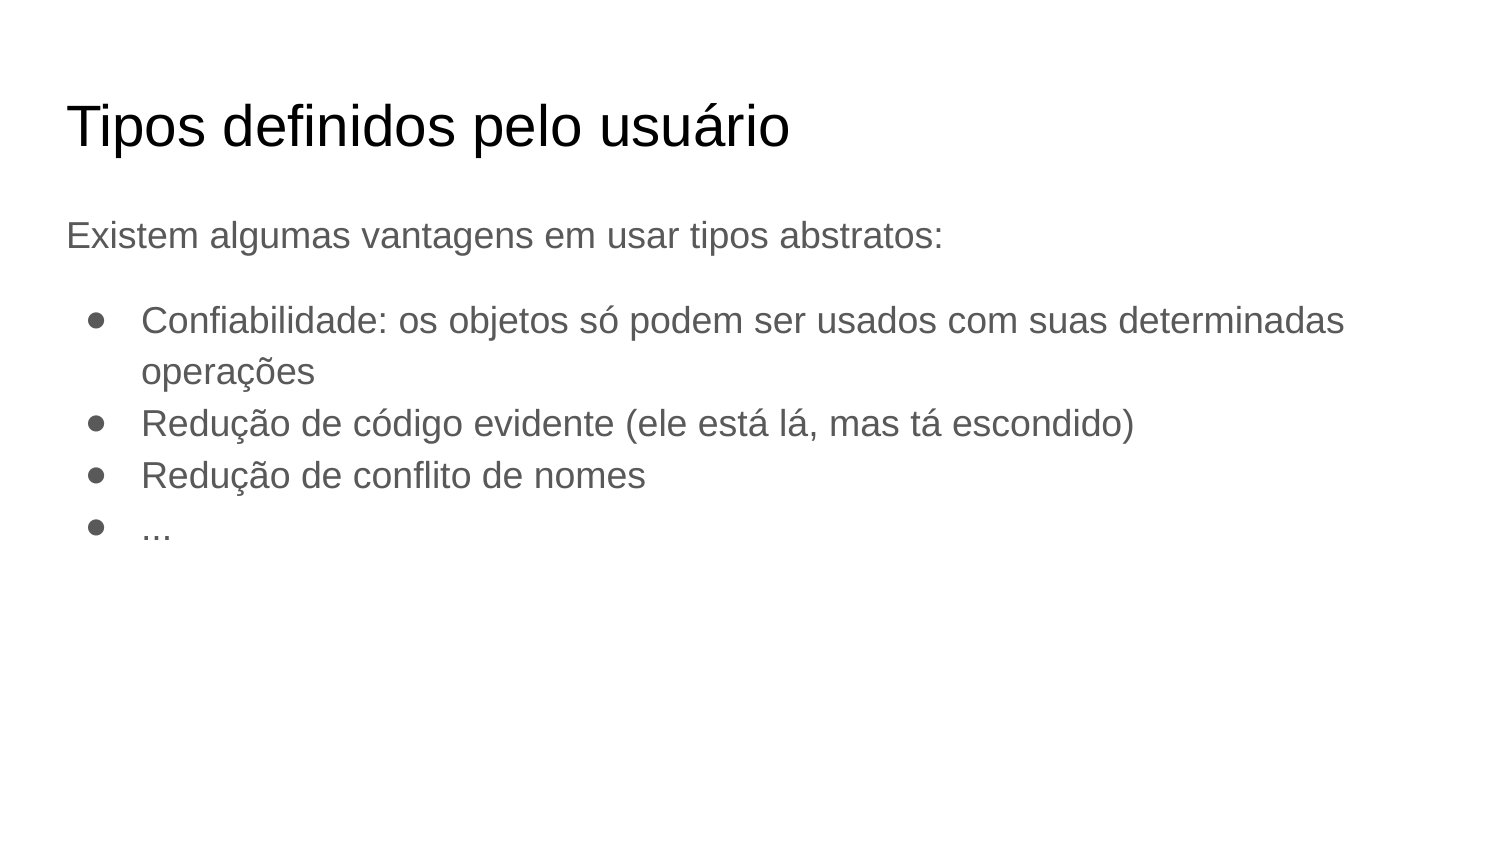

# Tipos definidos pelo usuário
Existem algumas vantagens em usar tipos abstratos:
Confiabilidade: os objetos só podem ser usados com suas determinadas operações
Redução de código evidente (ele está lá, mas tá escondido)
Redução de conflito de nomes
...